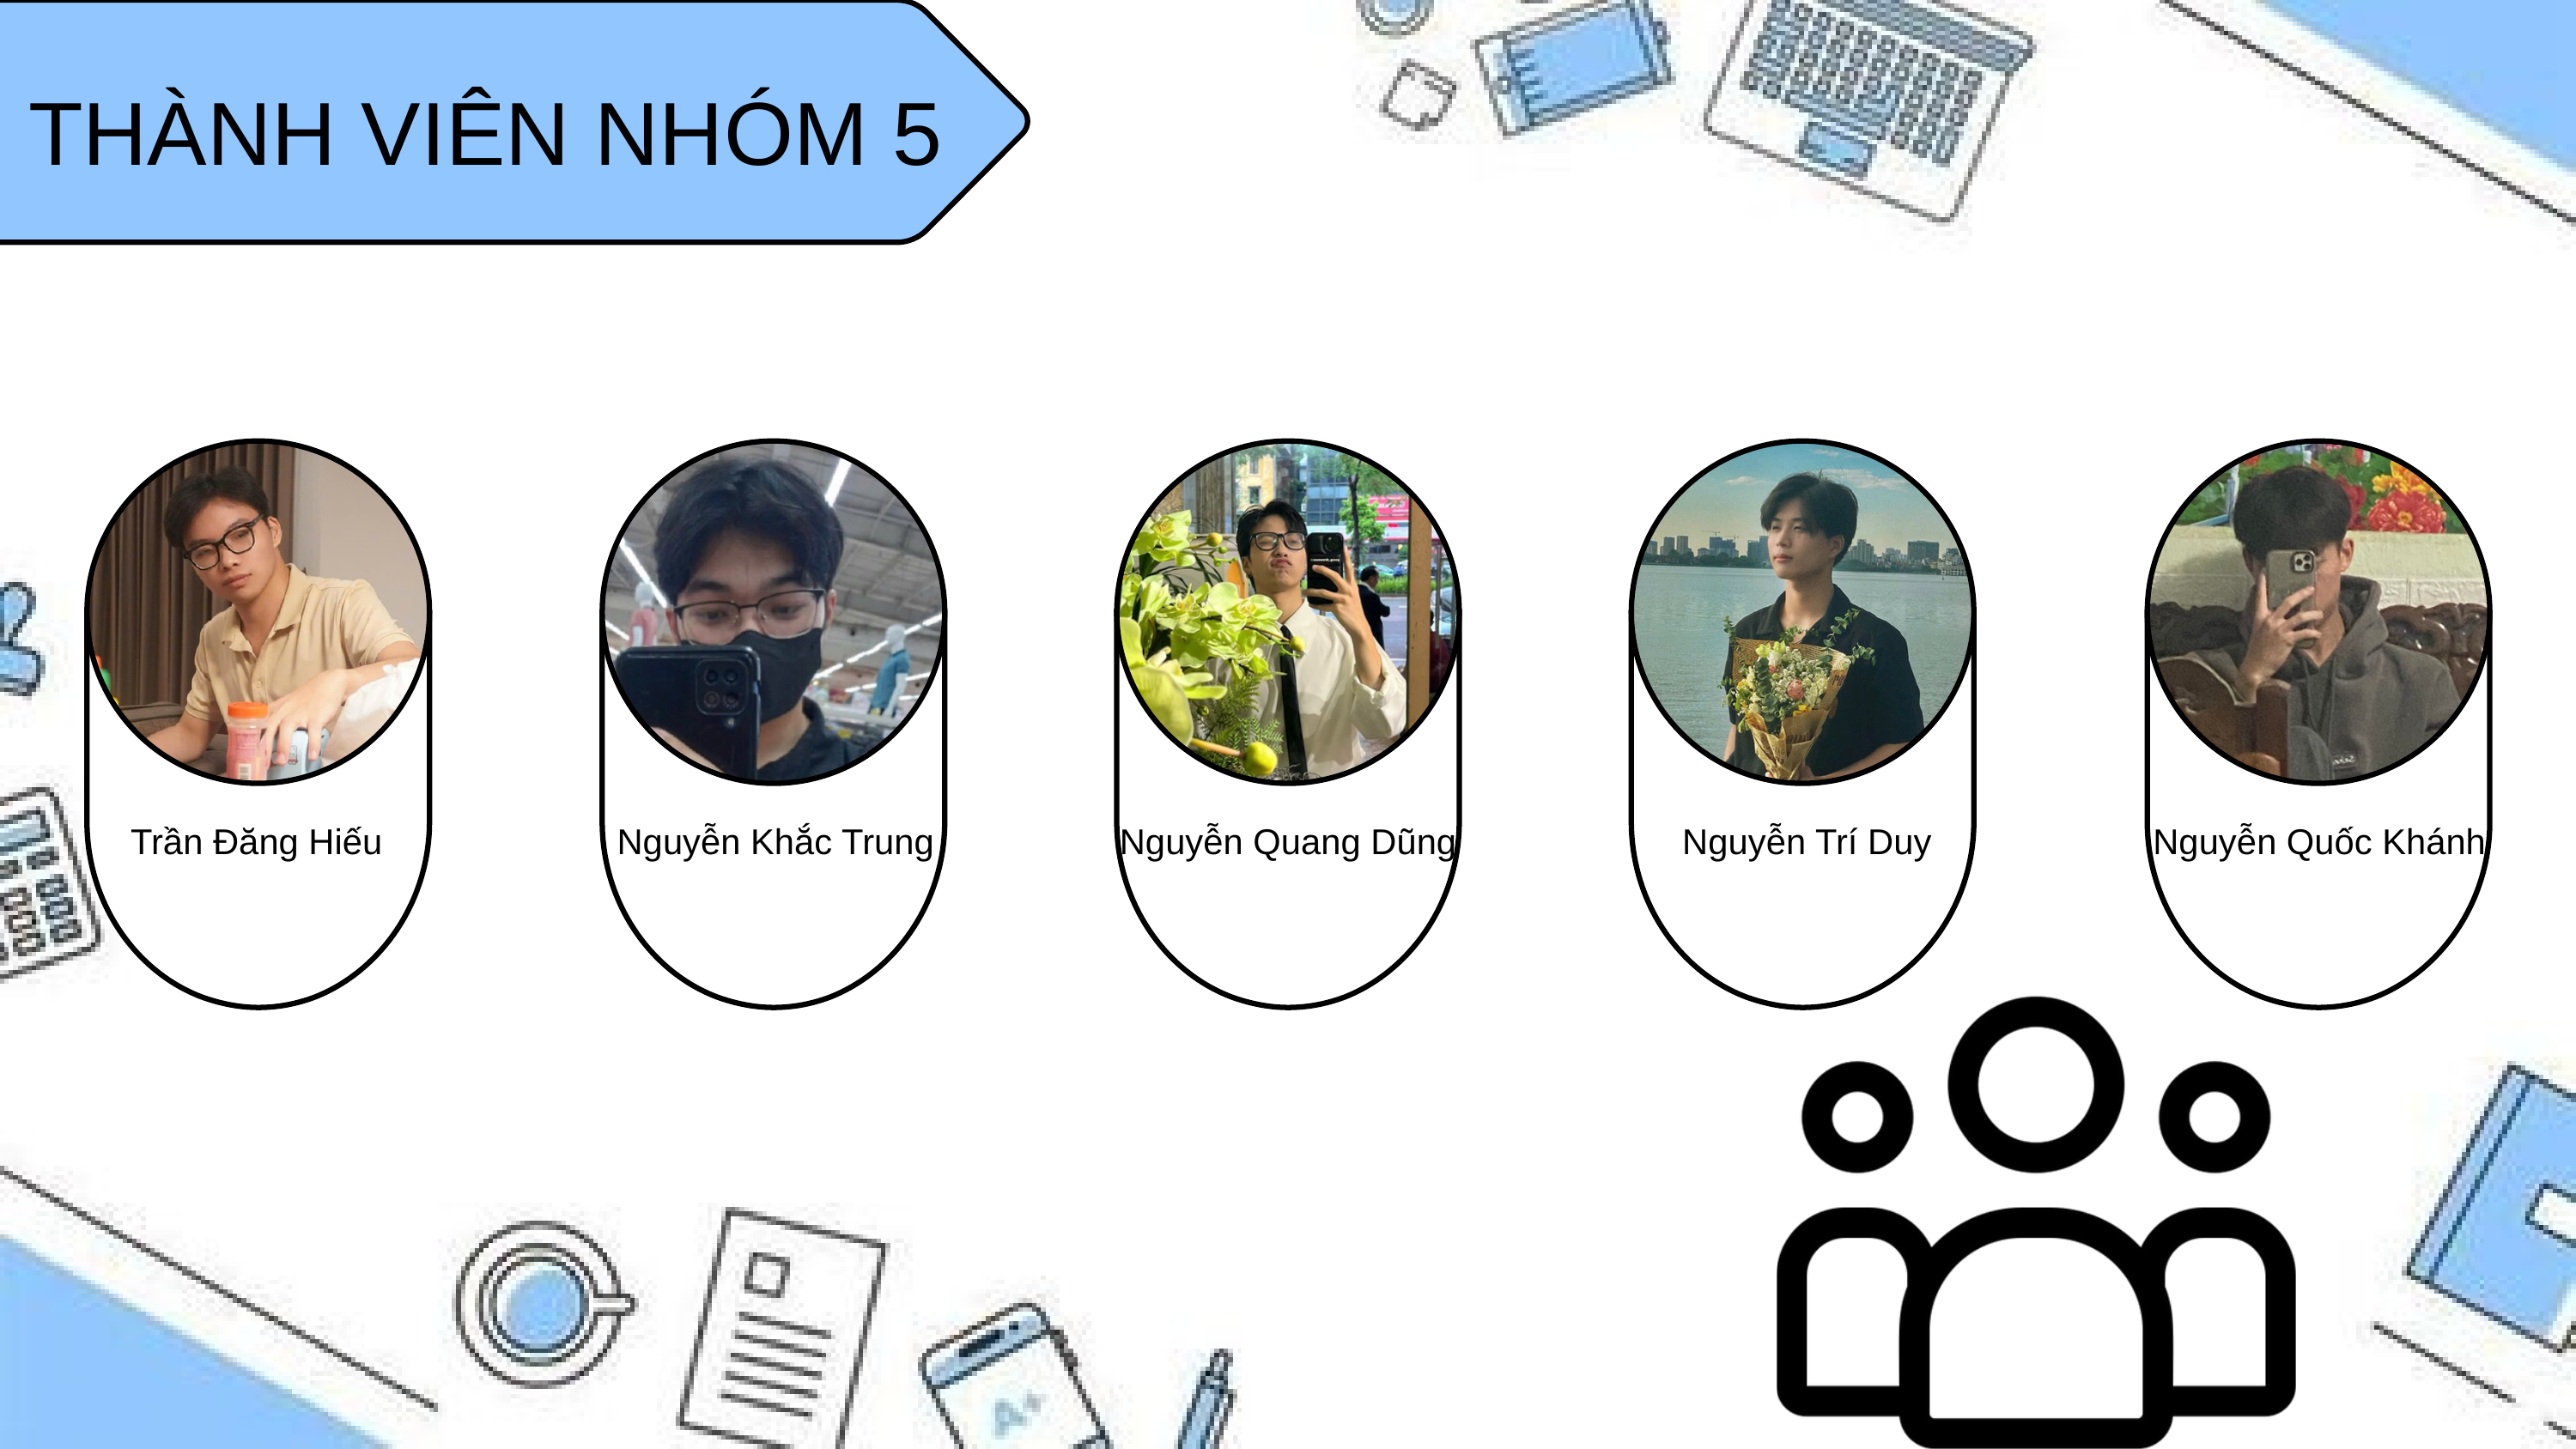

THÀNH VIÊN NHÓM 5

Trần Đăng Hiếu
Nguyễn Khắc Trung
Nguyễn Quang Dũng
Nguyễn Trí Duy
Nguyễn Quốc Khánh